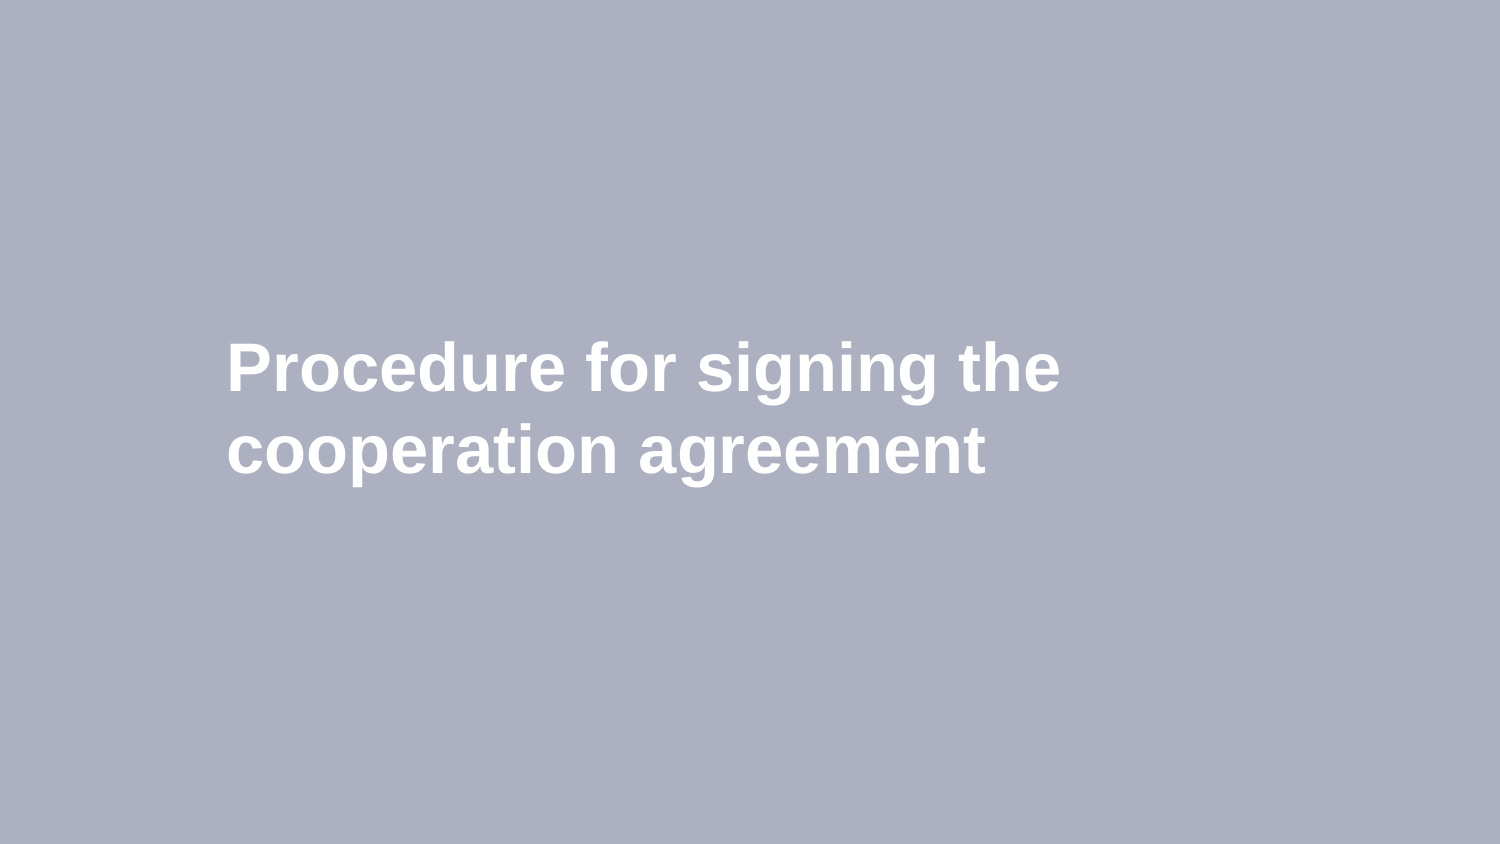

# Procedure for signing the cooperation agreement